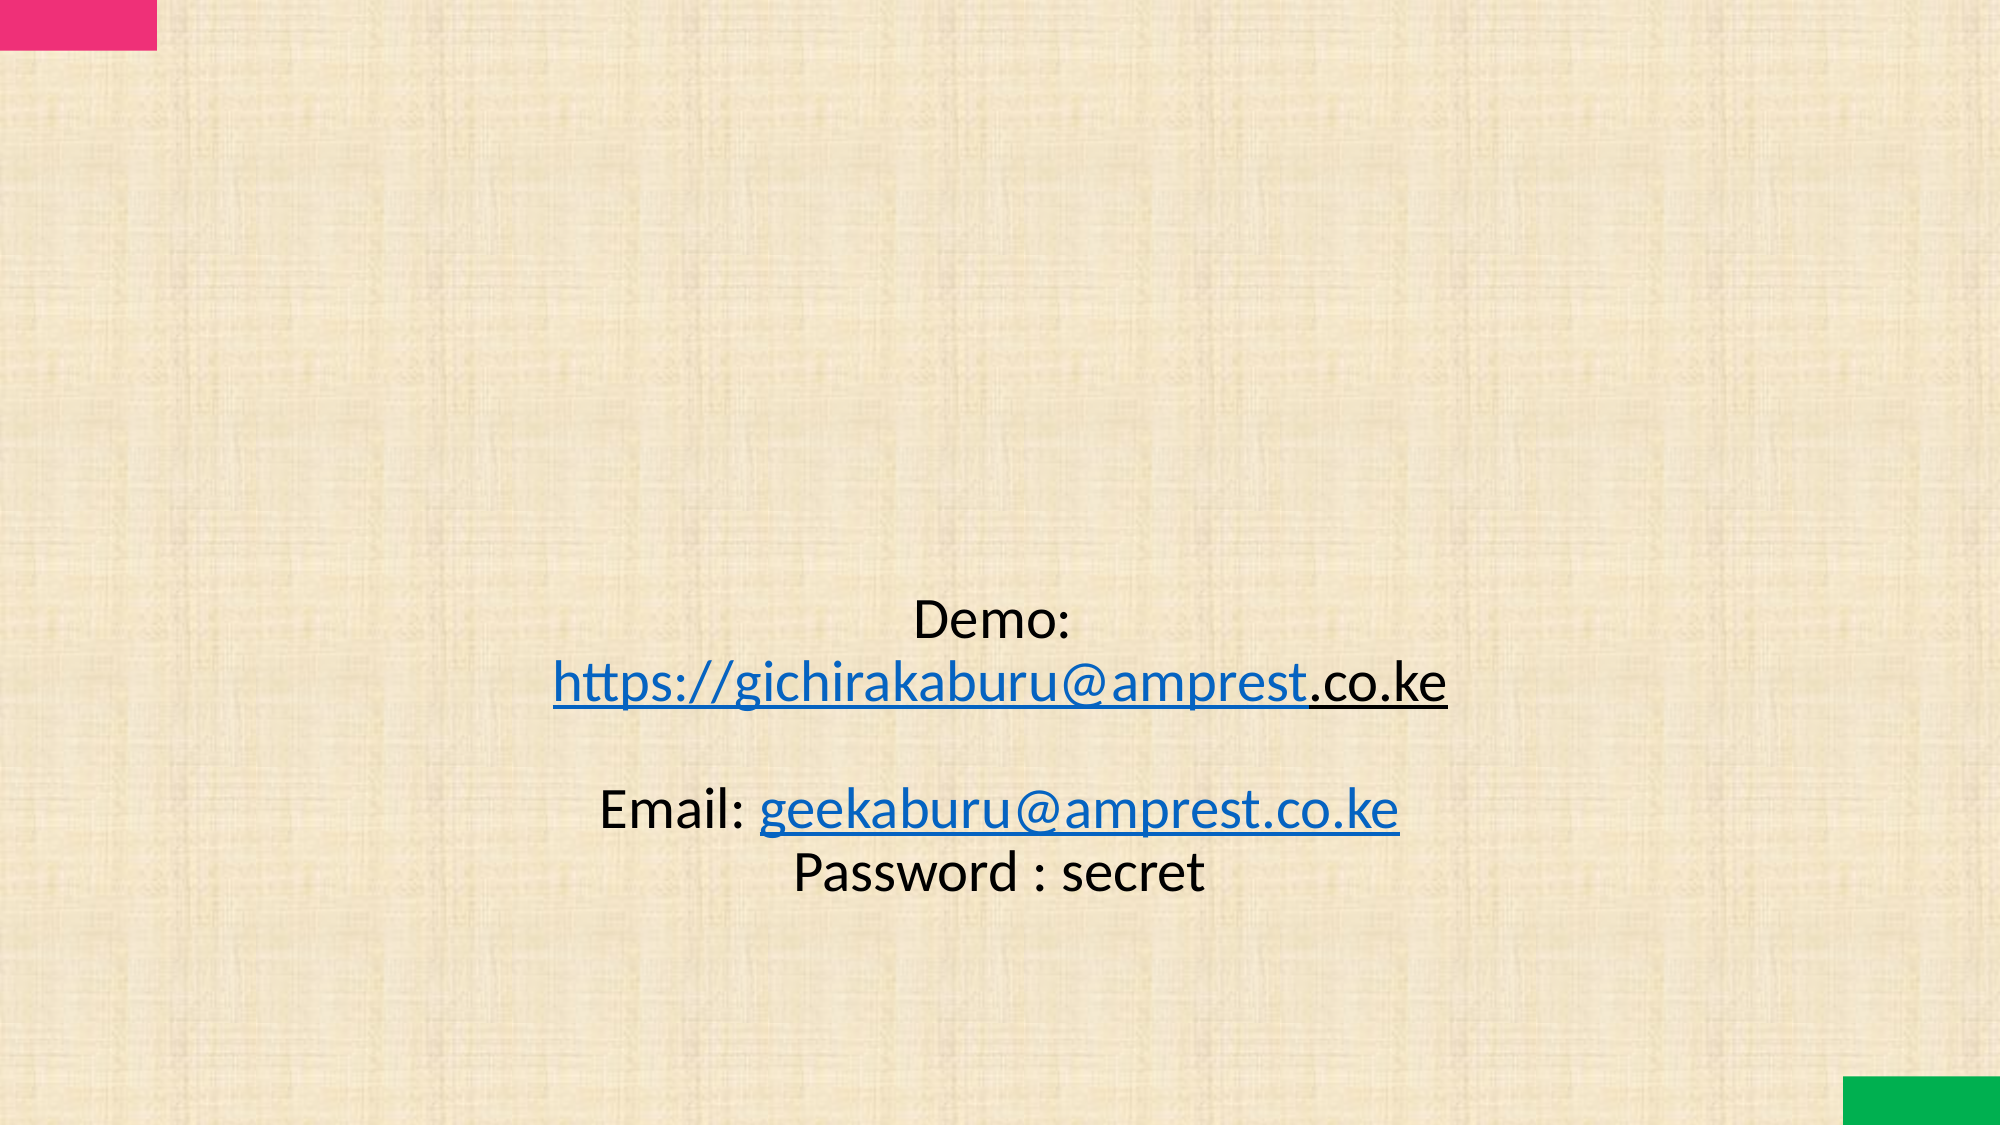

# Demo: https://gichirakaburu@amprest.co.ke Email: geekaburu@amprest.co.ke Password : secret